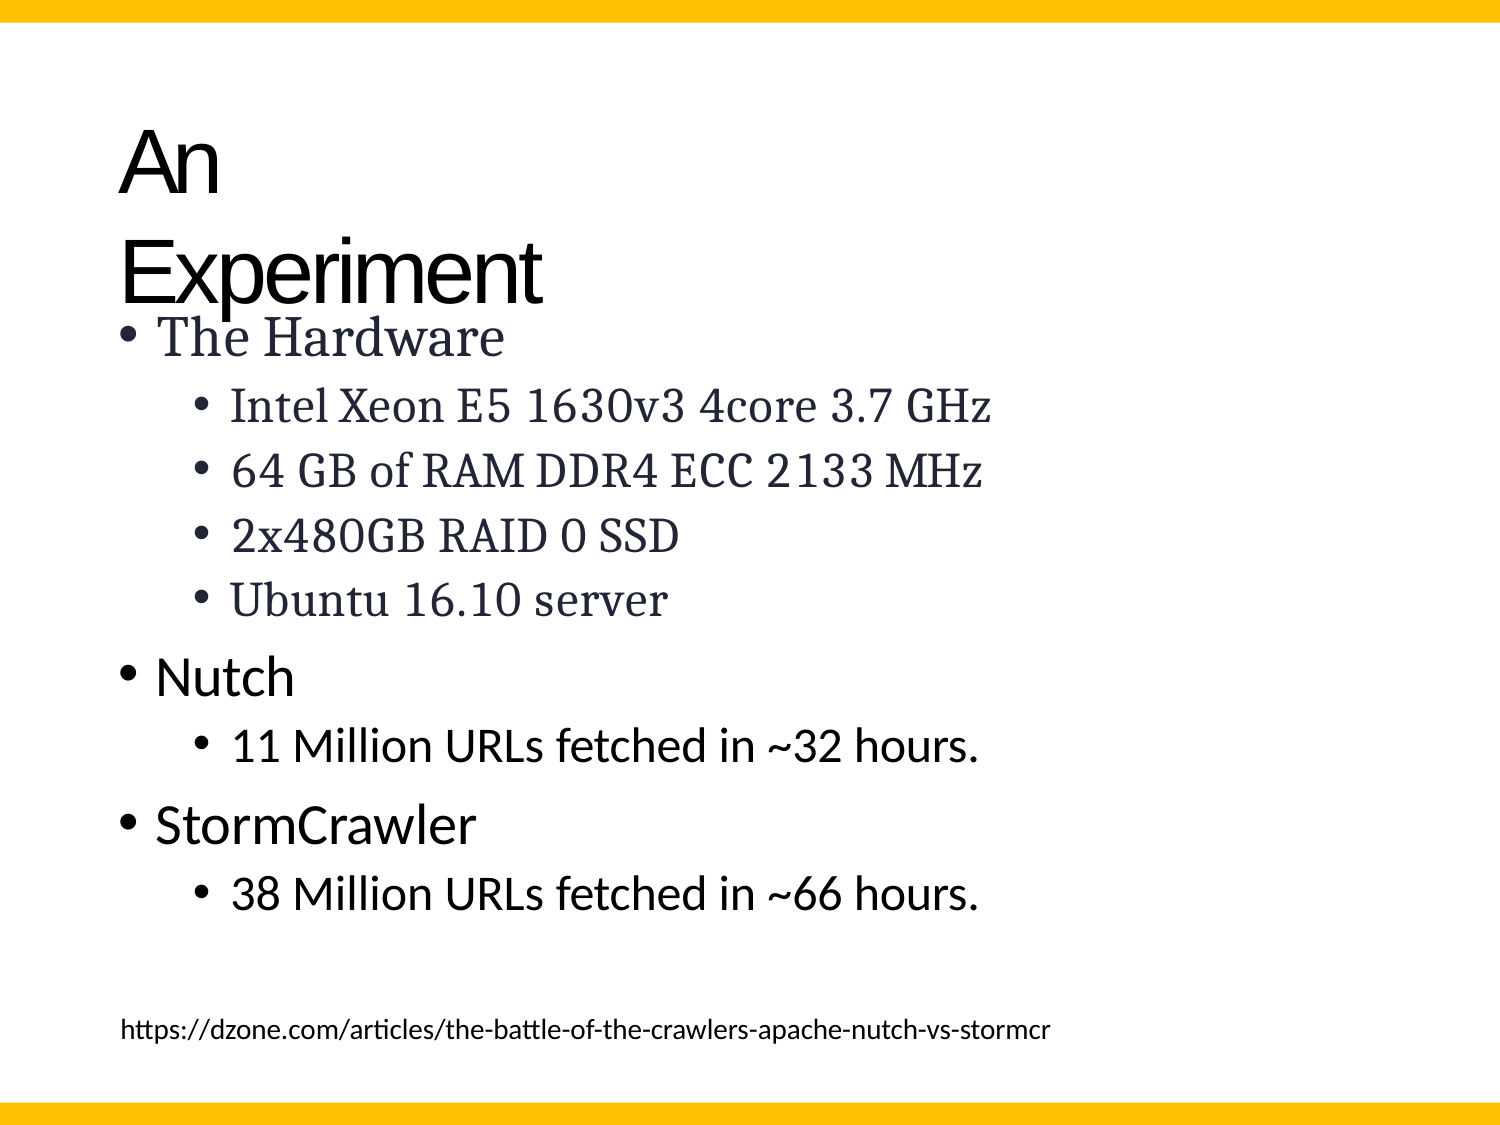

# An Experiment
The Hardware
Intel Xeon E5 1630v3 4core 3.7 GHz
64 GB of RAM DDR4 ECC 2133 MHz
2x480GB RAID 0 SSD
Ubuntu 16.10 server
Nutch
11 Million URLs fetched in ~32 hours.
StormCrawler
38 Million URLs fetched in ~66 hours.
https://dzone.com/articles/the-battle-of-the-crawlers-apache-nutch-vs-stormcr